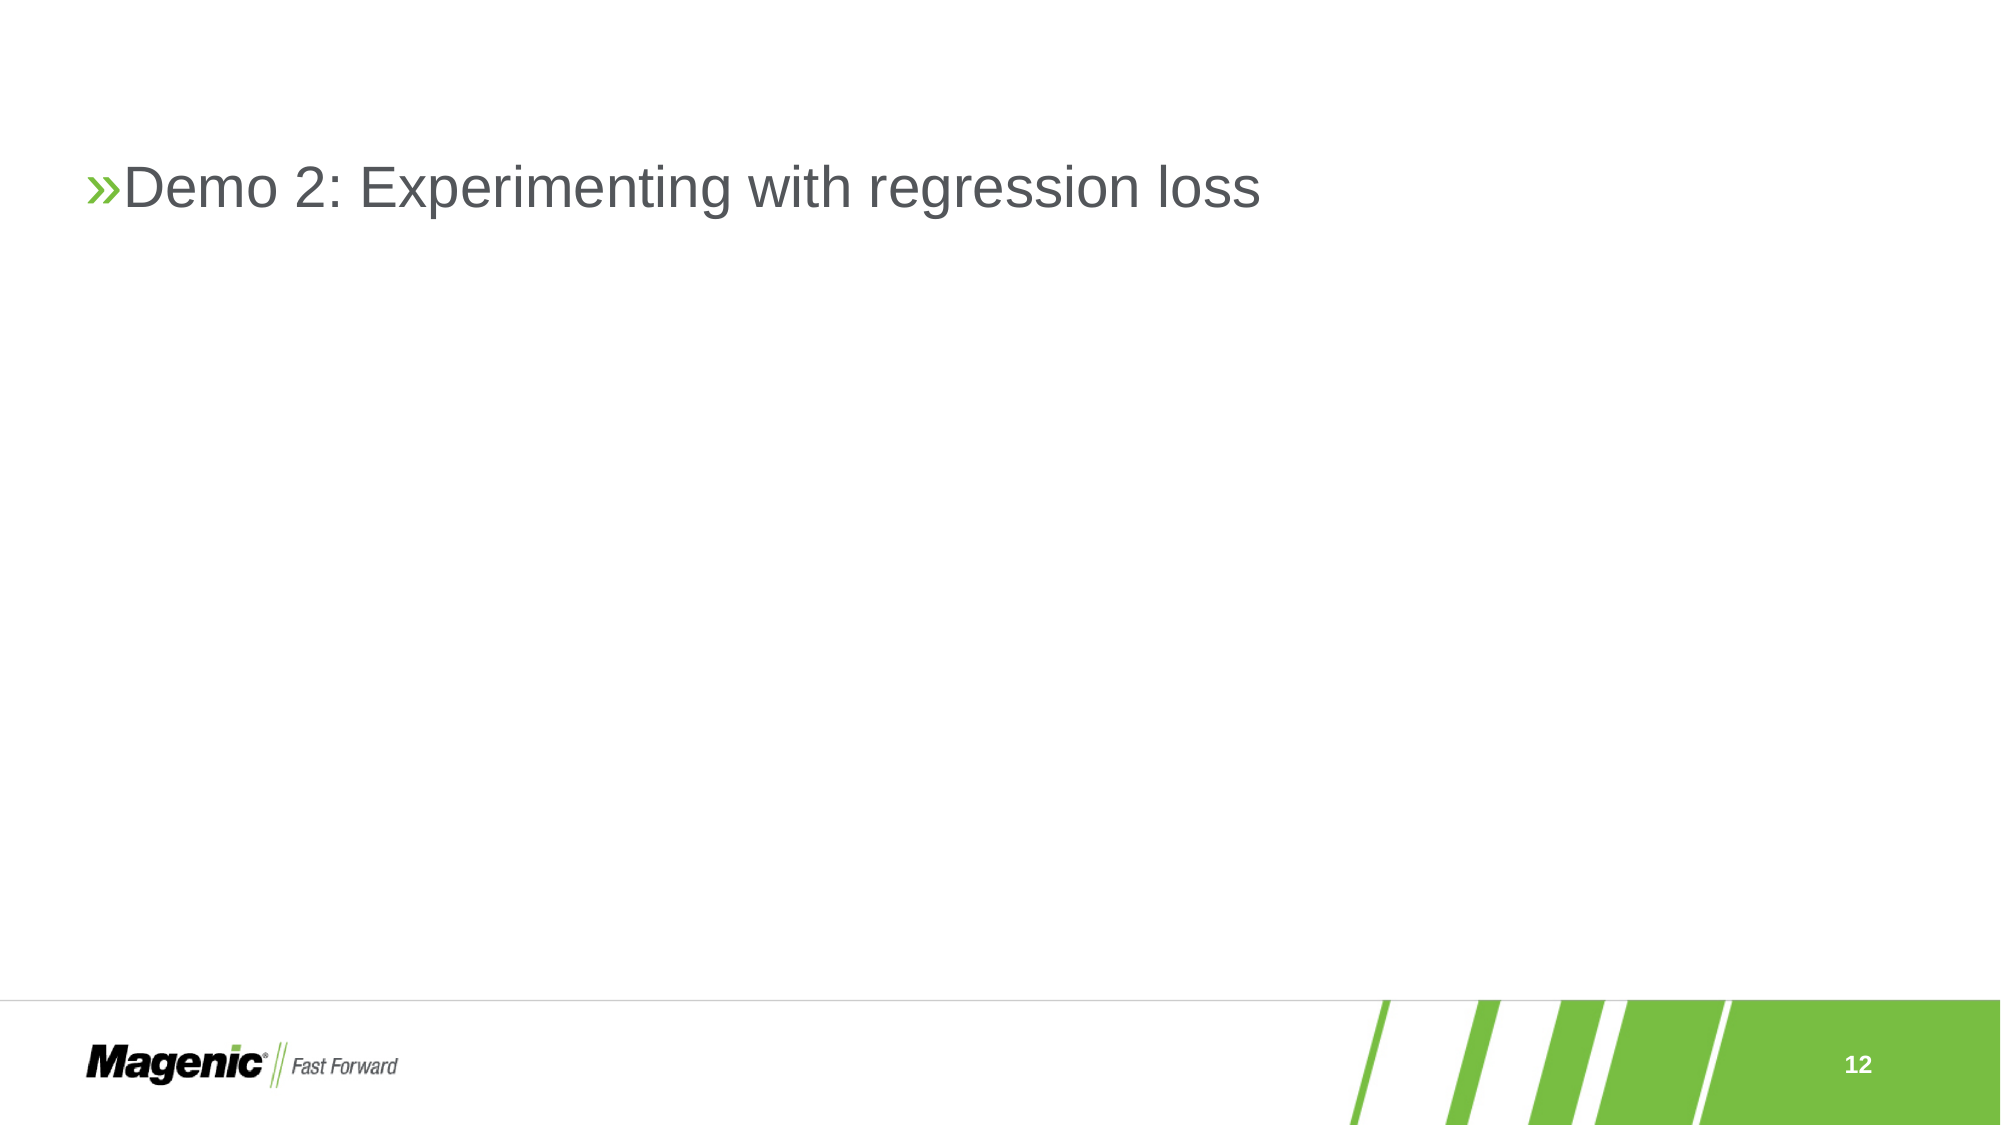

#
Demo 2: Experimenting with regression loss